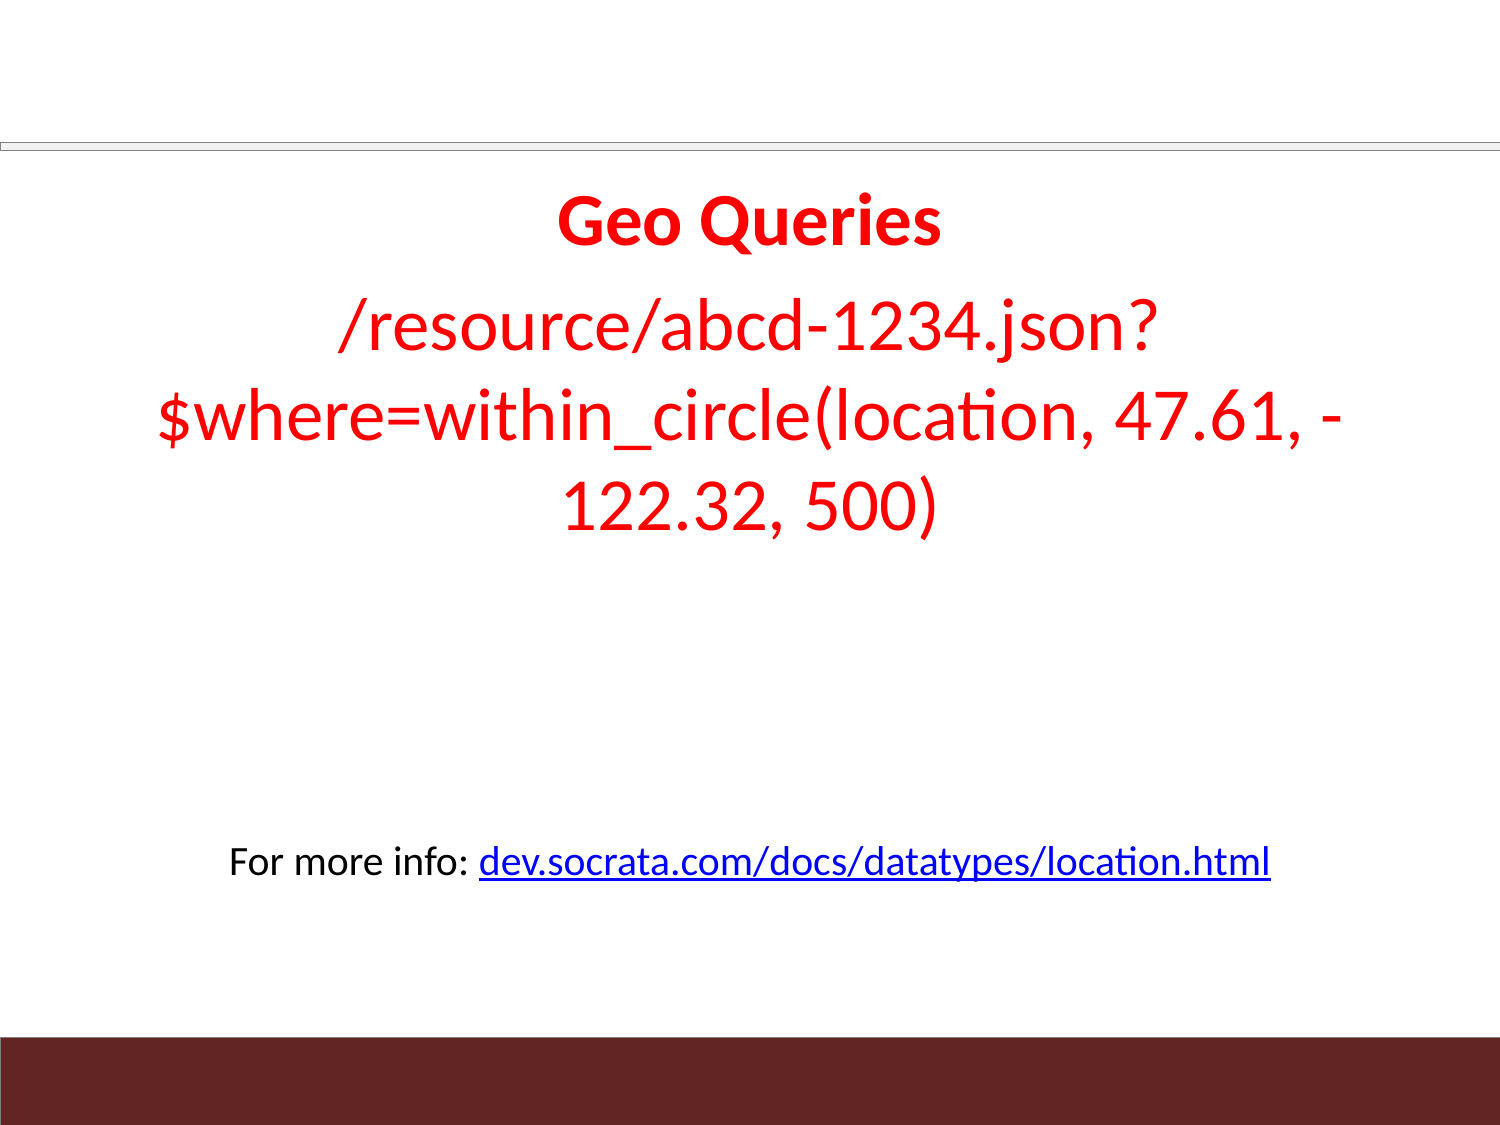

#
Geo Queries
/resource/abcd-1234.json?
$where=within_circle(location, 47.61, -122.32, 500)

For more info: dev.socrata.com/docs/datatypes/location.html